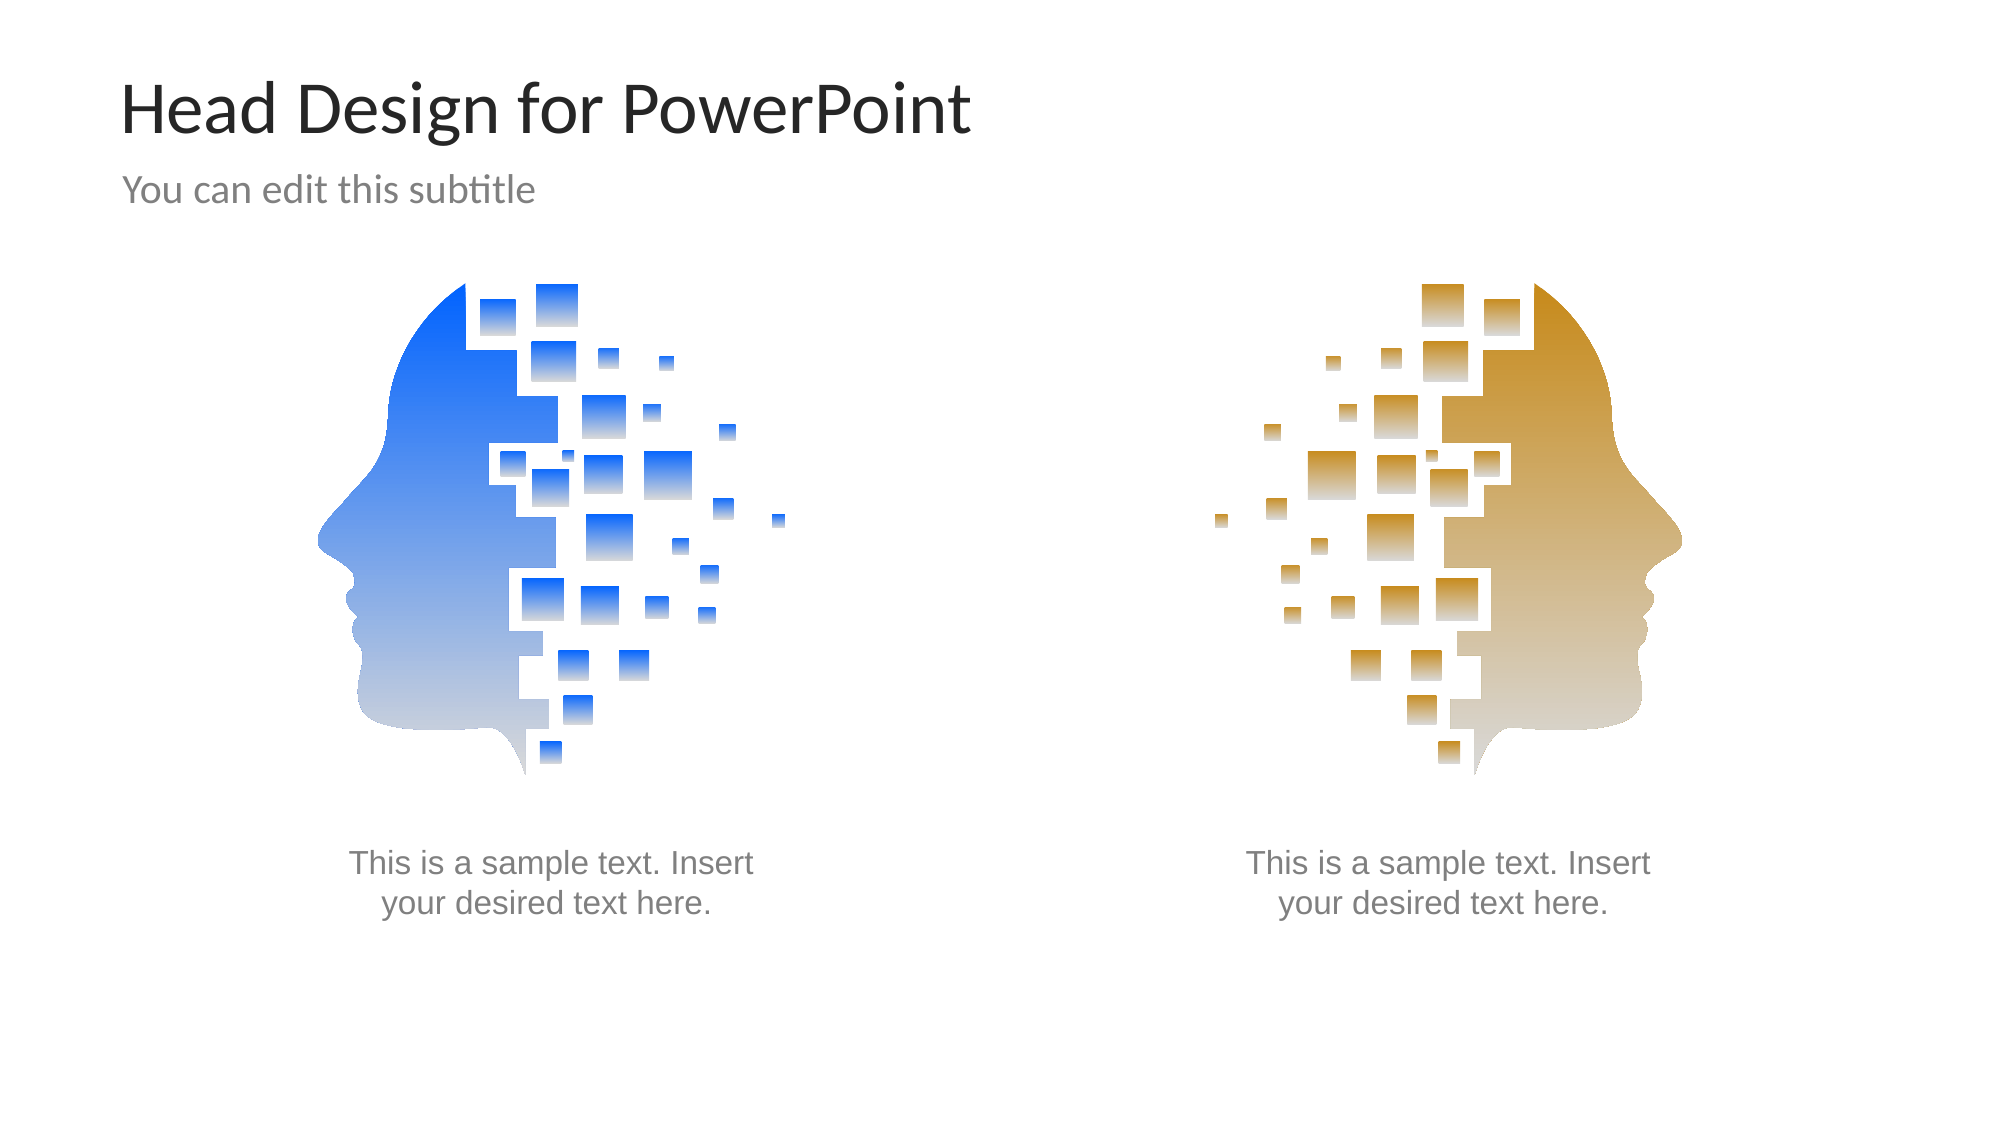

# Head Design for PowerPoint
You can edit this subtitle

This is a sample text. Insert your desired text here.
This is a sample text. Insert your desired text here.